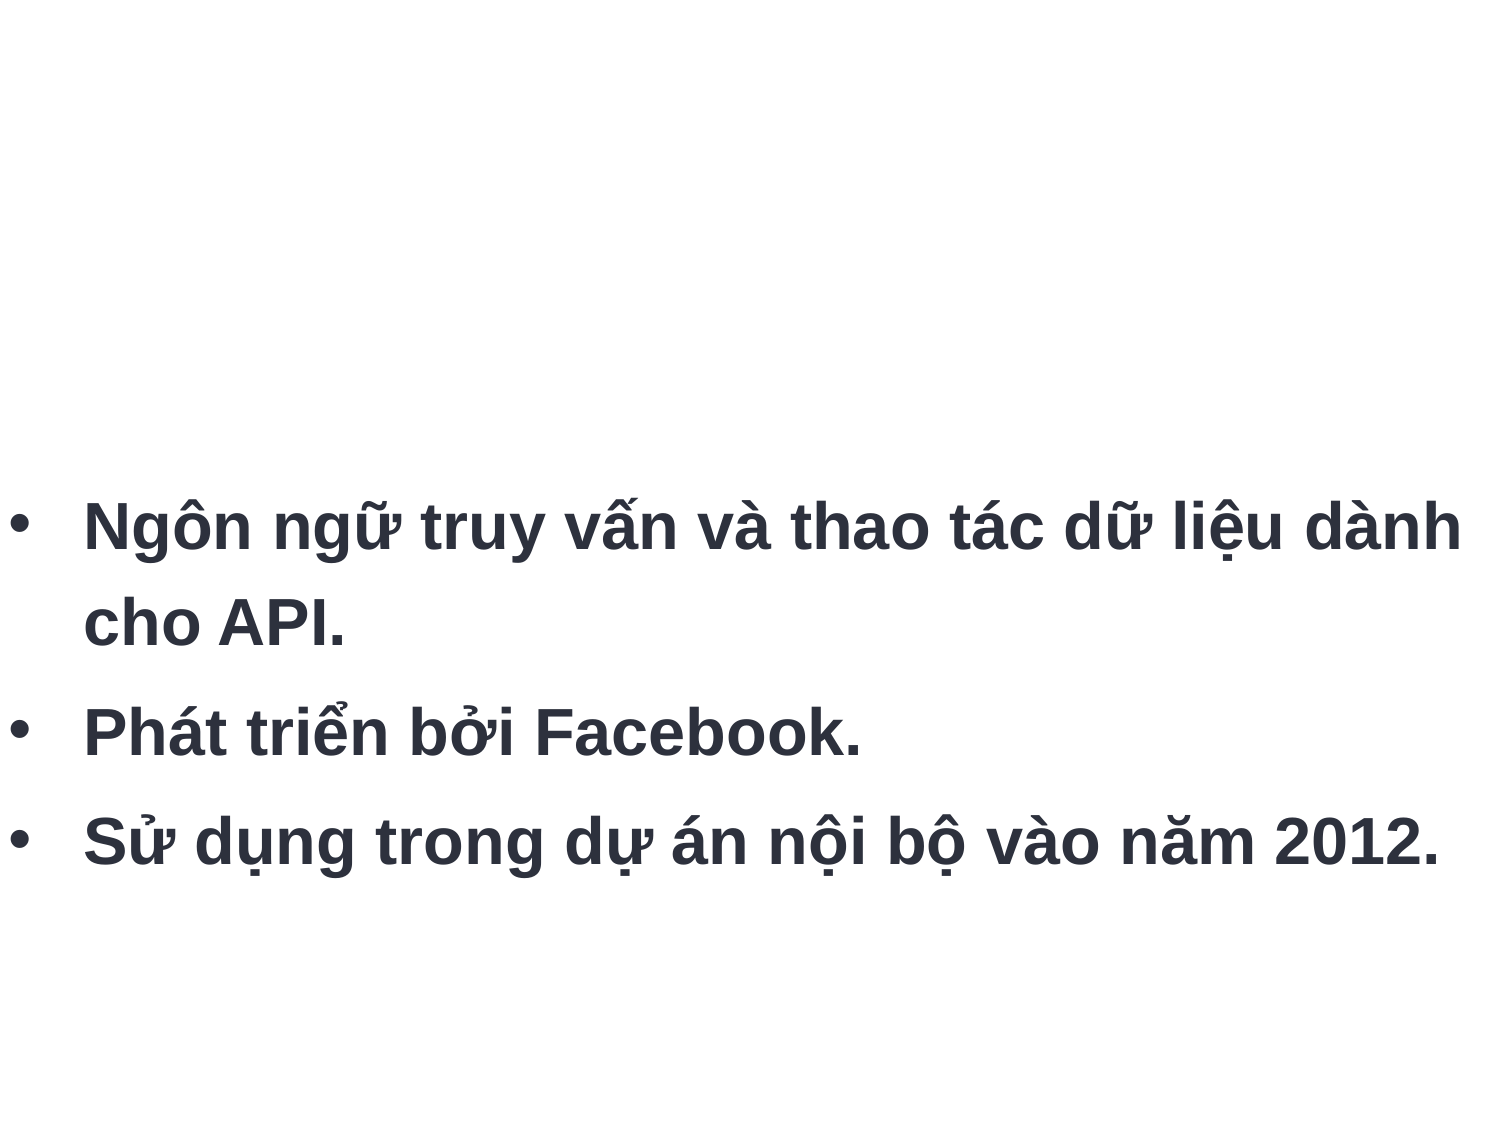

GraphQL
Ngôn ngữ truy vấn và thao tác dữ liệu dành cho API.
Phát triển bởi Facebook.
Sử dụng trong dự án nội bộ vào năm 2012.